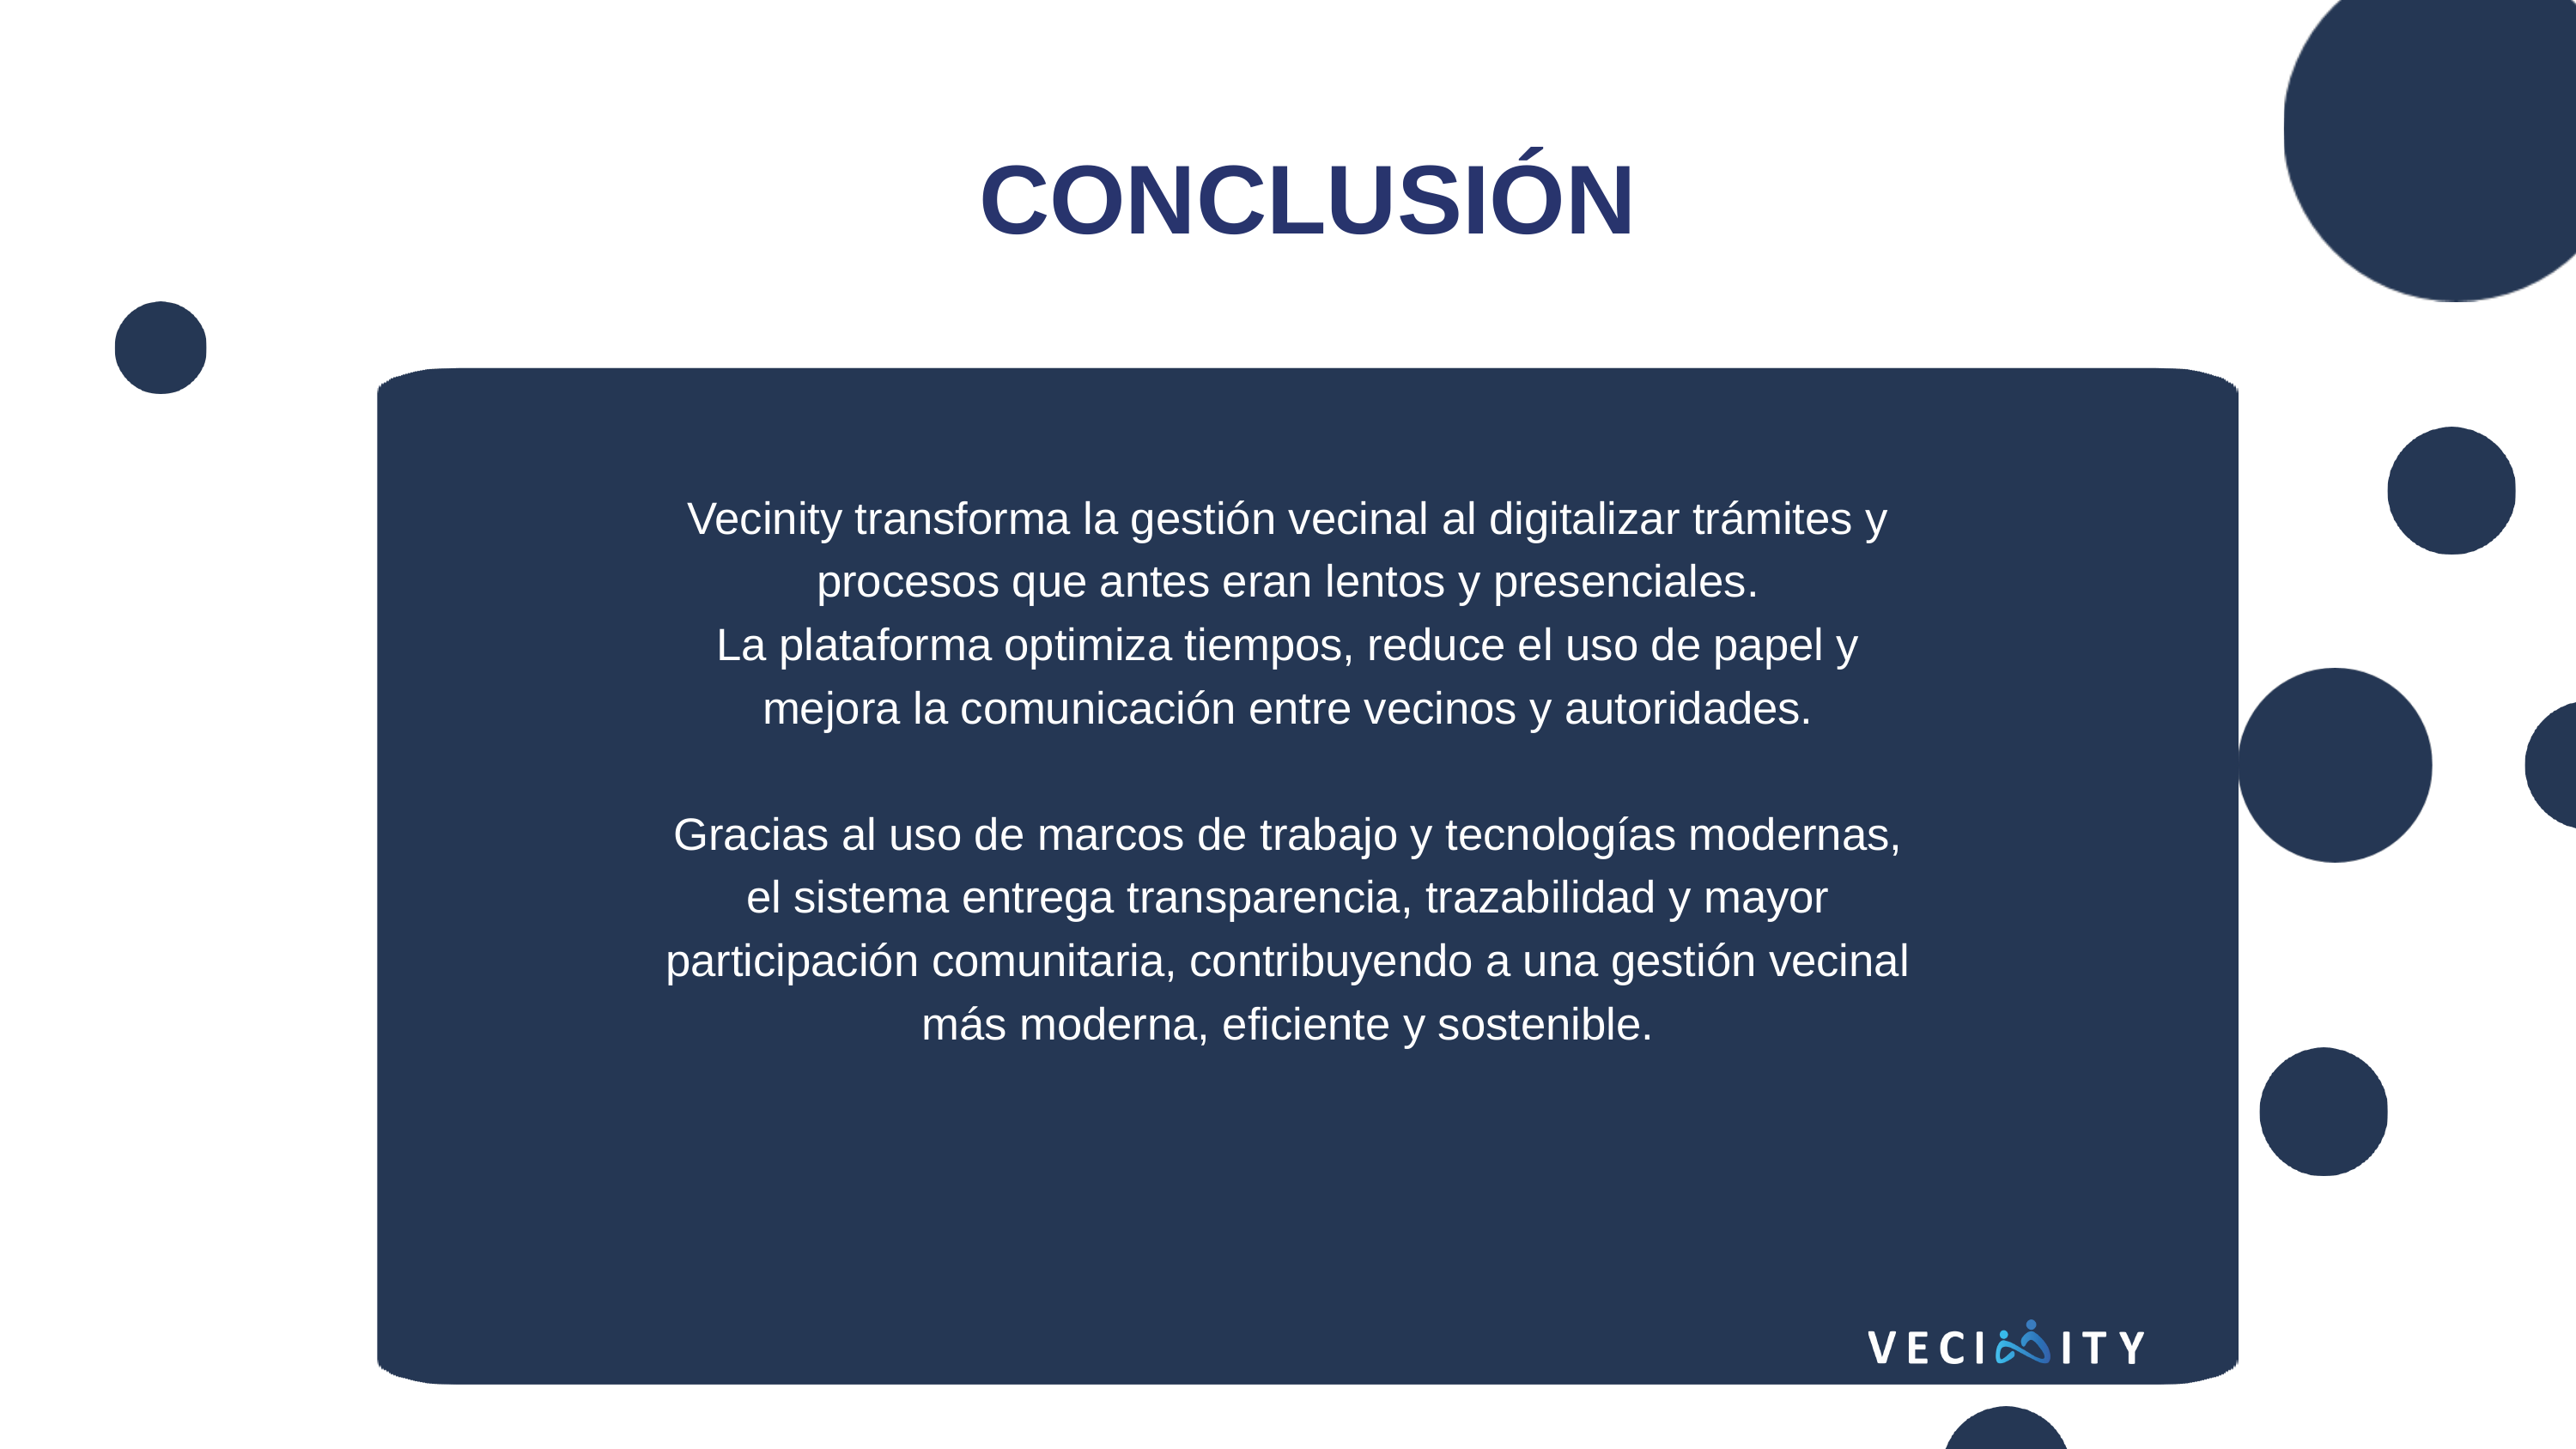

CONCLUSIÓN

Vecinity transforma la gestión vecinal al digitalizar trámites y procesos que antes eran lentos y presenciales.
La plataforma optimiza tiempos, reduce el uso de papel y mejora la comunicación entre vecinos y autoridades.

Gracias al uso de marcos de trabajo y tecnologías modernas, el sistema entrega transparencia, trazabilidad y mayor participación comunitaria, contribuyendo a una gestión vecinal más moderna, eficiente y sostenible.